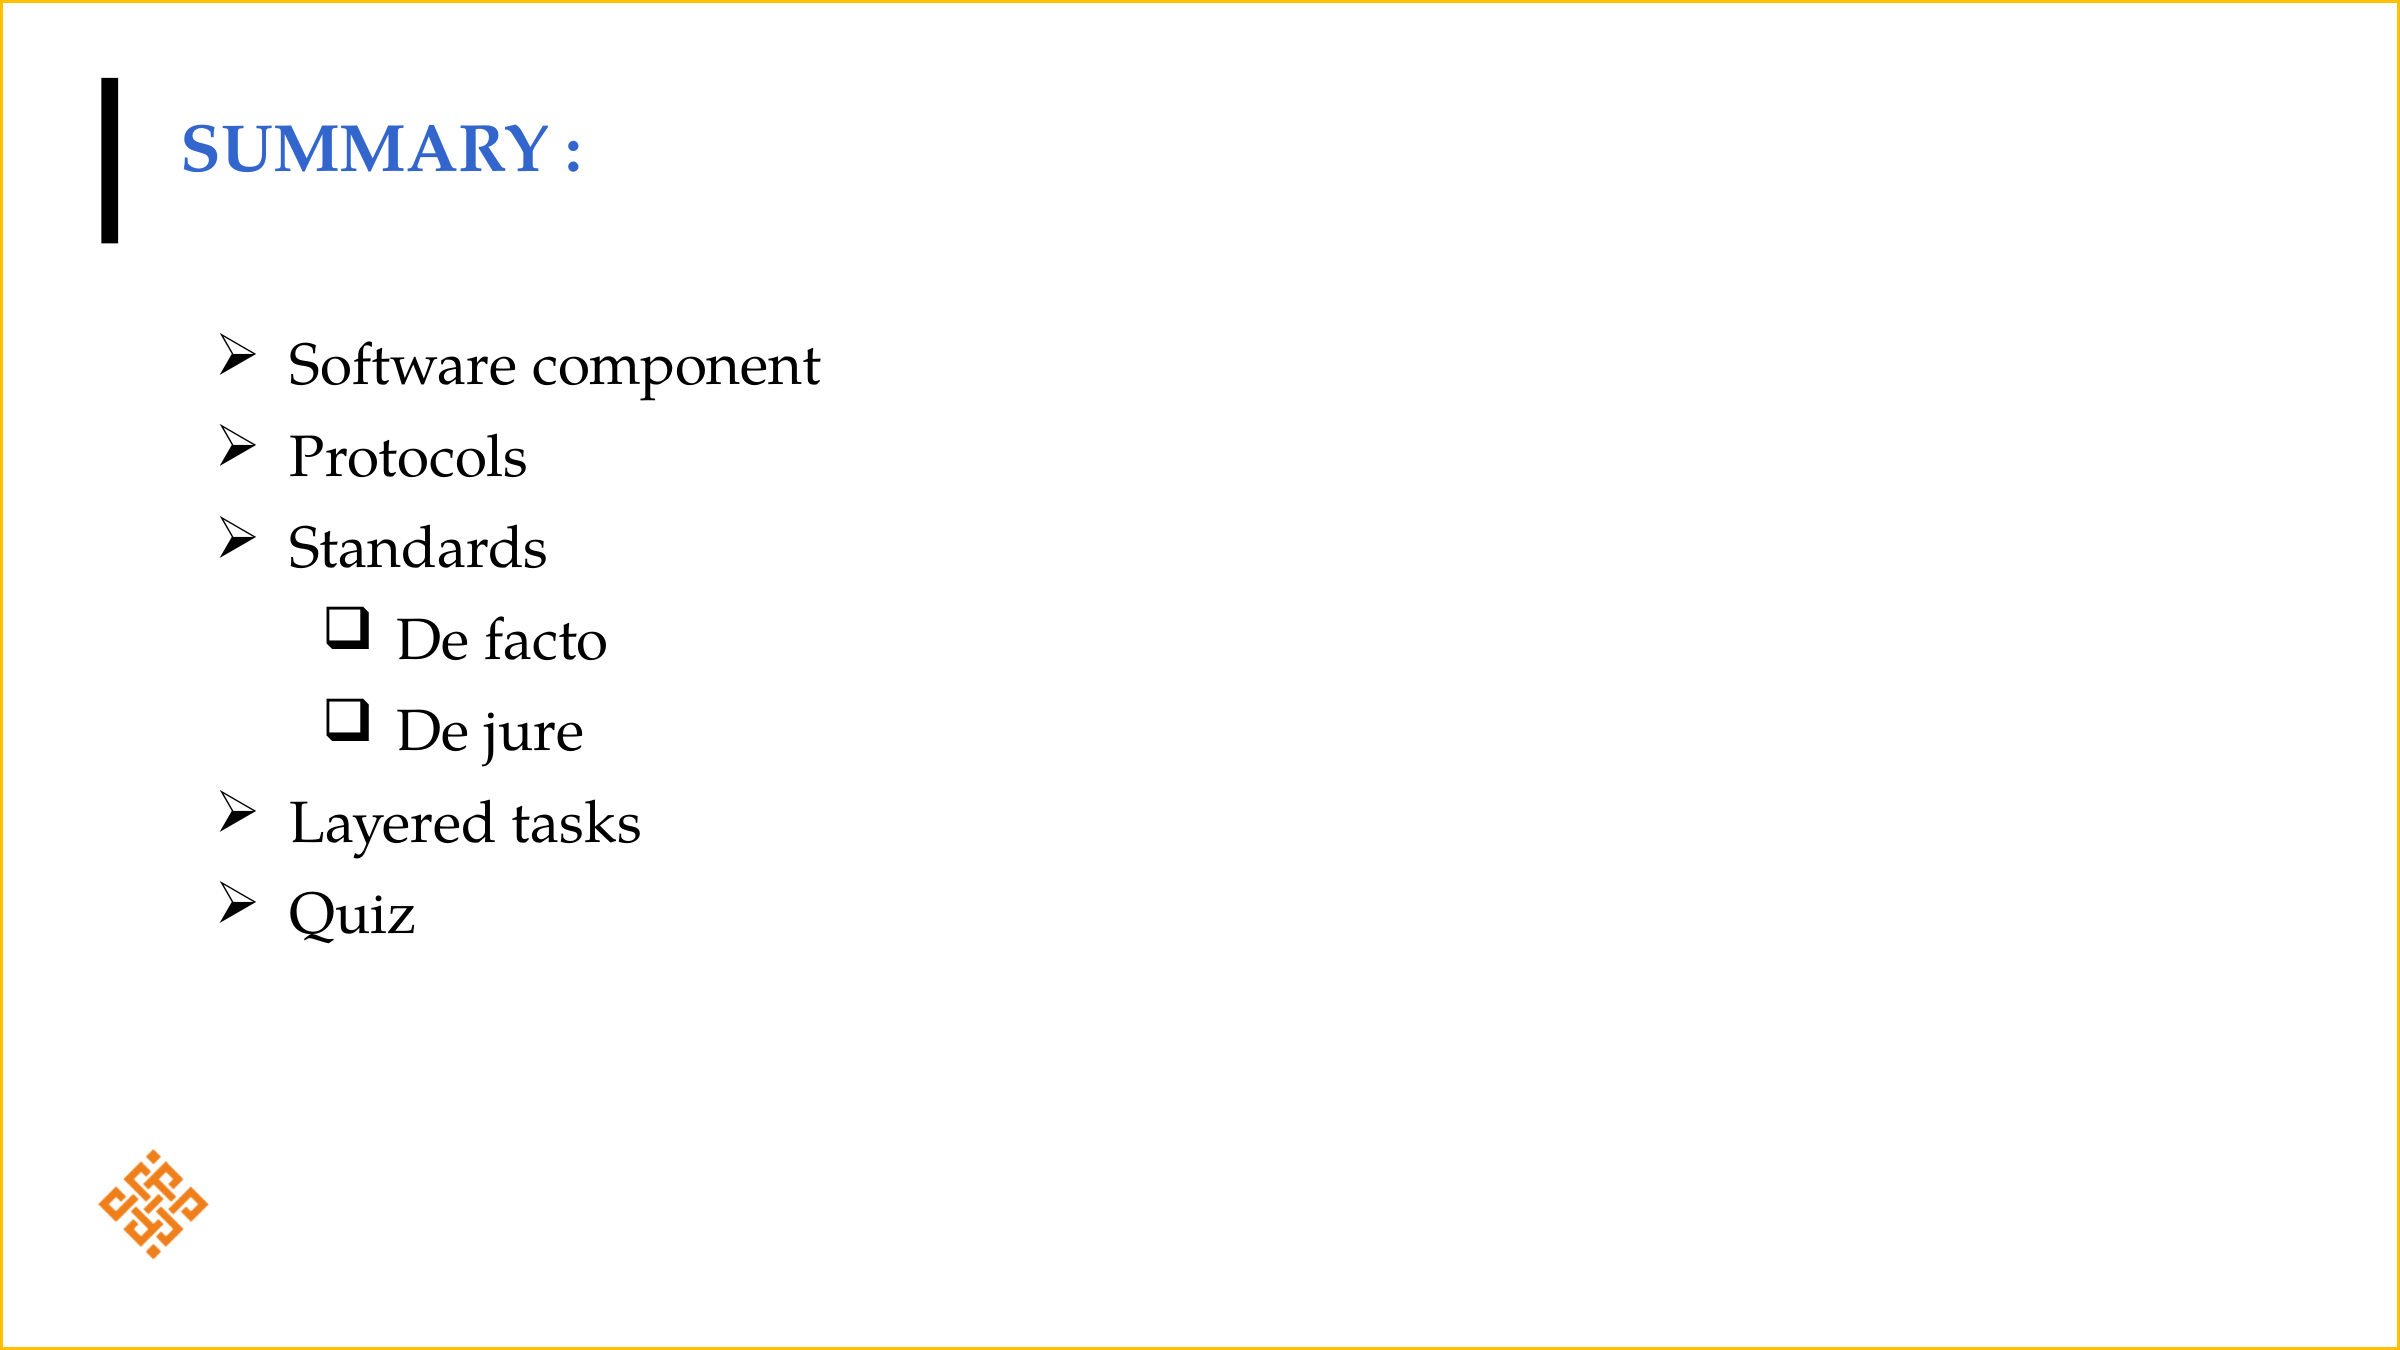

Summary :

Software component
Protocols
Standards
De facto
De jure
Layered tasks
Quiz